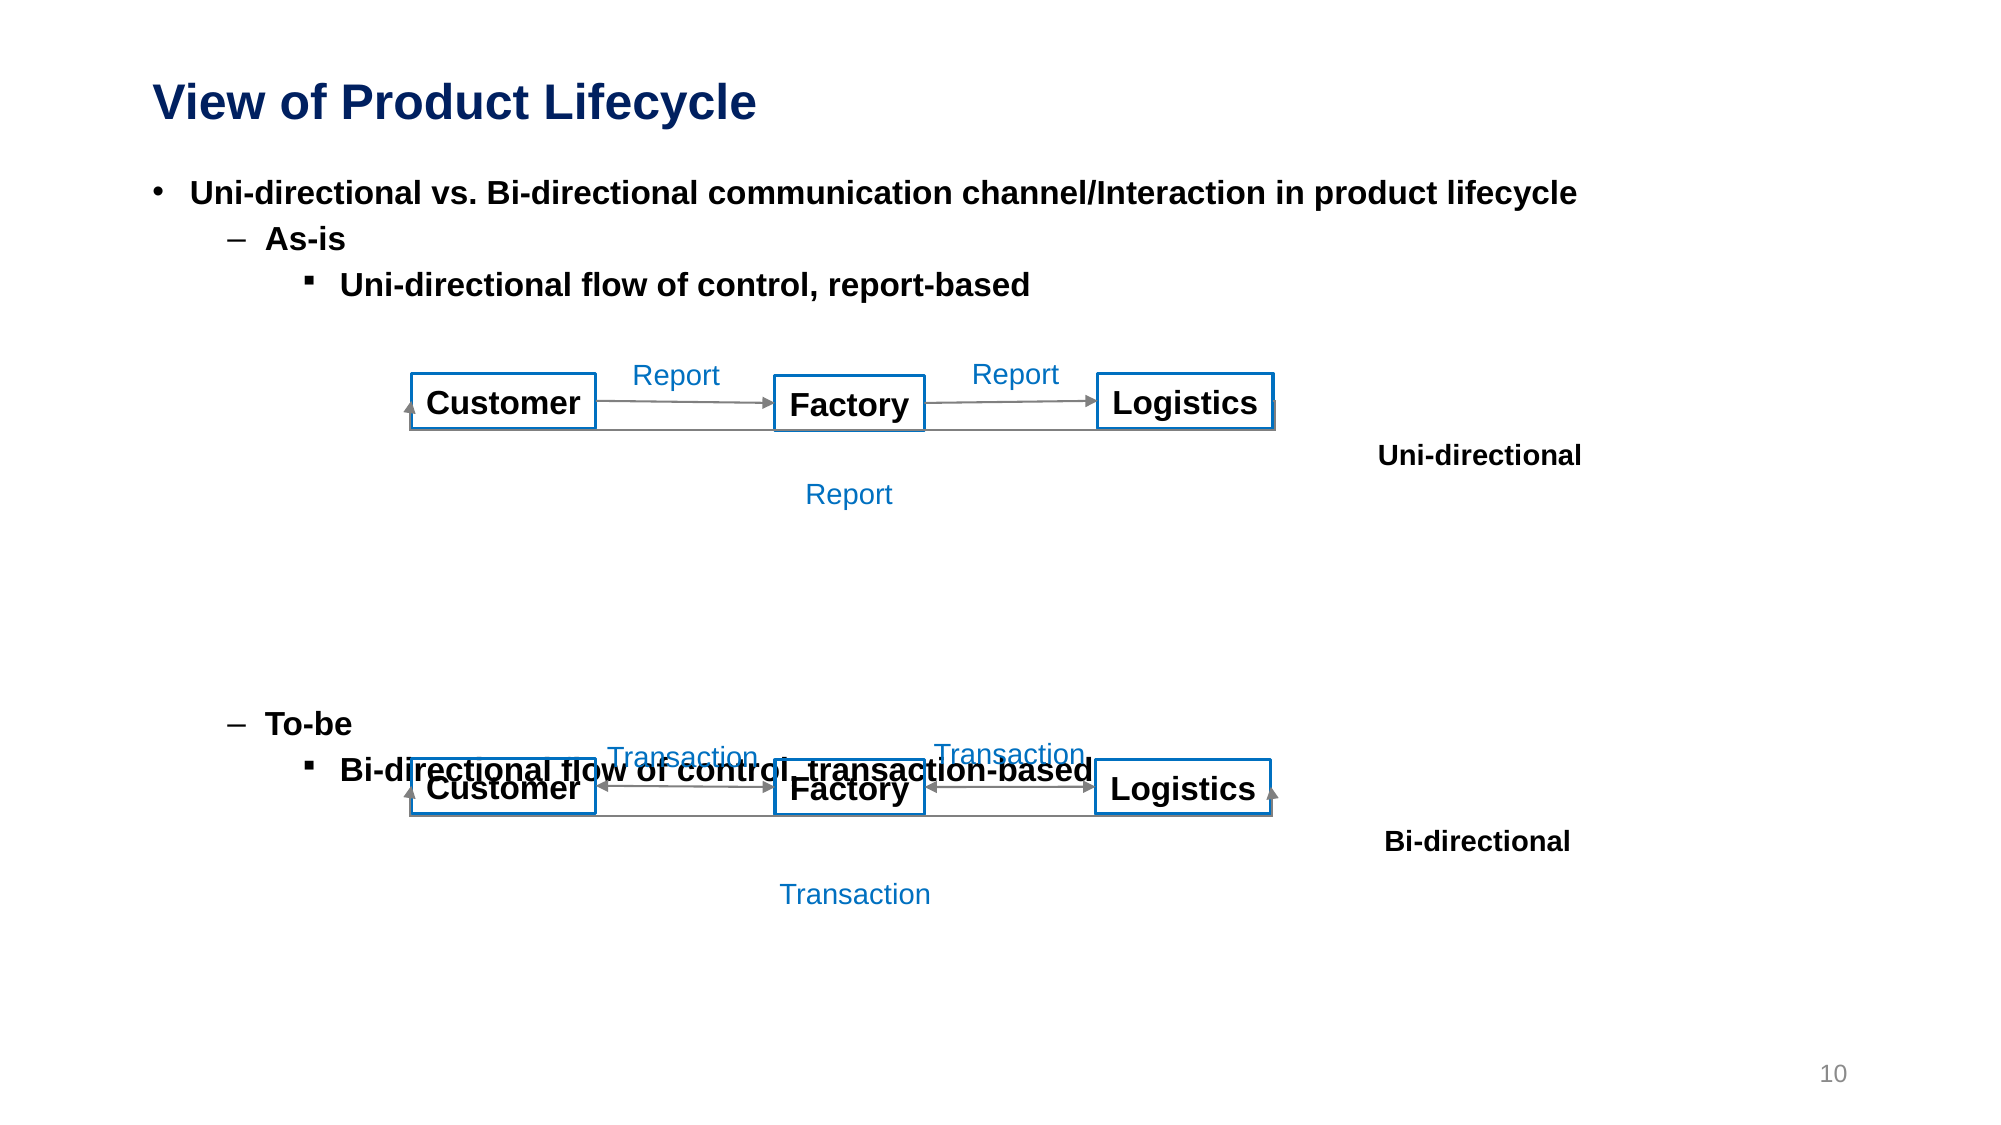

# View of Product Lifecycle
Uni-directional vs. Bi-directional communication channel/Interaction in product lifecycle
As-is
Uni-directional flow of control, report-based

To-be
Bi-directional flow of control, transaction-based
Report
Report
Customer
Logistics
Factory
Uni-directional
Report
Transaction
Transaction
Customer
Logistics
Factory
Bi-directional
Transaction
10